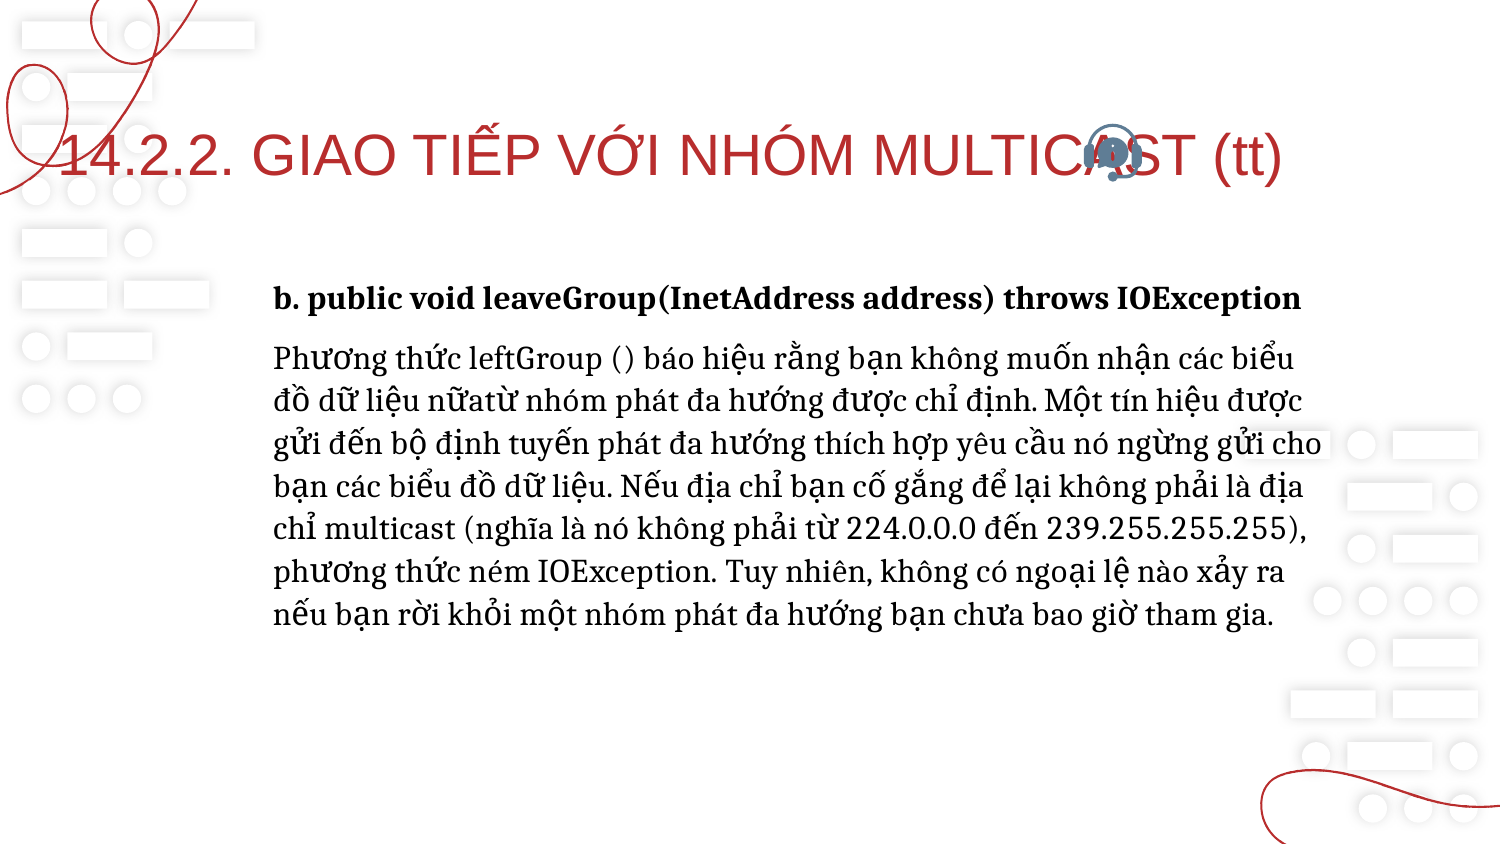

14.2.2. GIAO TIẾP VỚI NHÓM MULTICAST (tt)

b. public void leaveGroup(InetAddress address) throws IOException
Phương thức leftGroup () báo hiệu rằng bạn không muốn nhận các biểu đồ dữ liệu nữatừ nhóm phát đa hướng được chỉ định. Một tín hiệu được gửi đến bộ định tuyến phát đa hướng thích hợp yêu cầu nó ngừng gửi cho bạn các biểu đồ dữ liệu. Nếu địa chỉ bạn cố gắng để lại không phải là địa chỉ multicast (nghĩa là nó không phải từ 224.0.0.0 đến 239.255.255.255), phương thức ném IOException. Tuy nhiên, không có ngoại lệ nào xảy ra nếu bạn rời khỏi một nhóm phát đa hướng bạn chưa bao giờ tham gia.